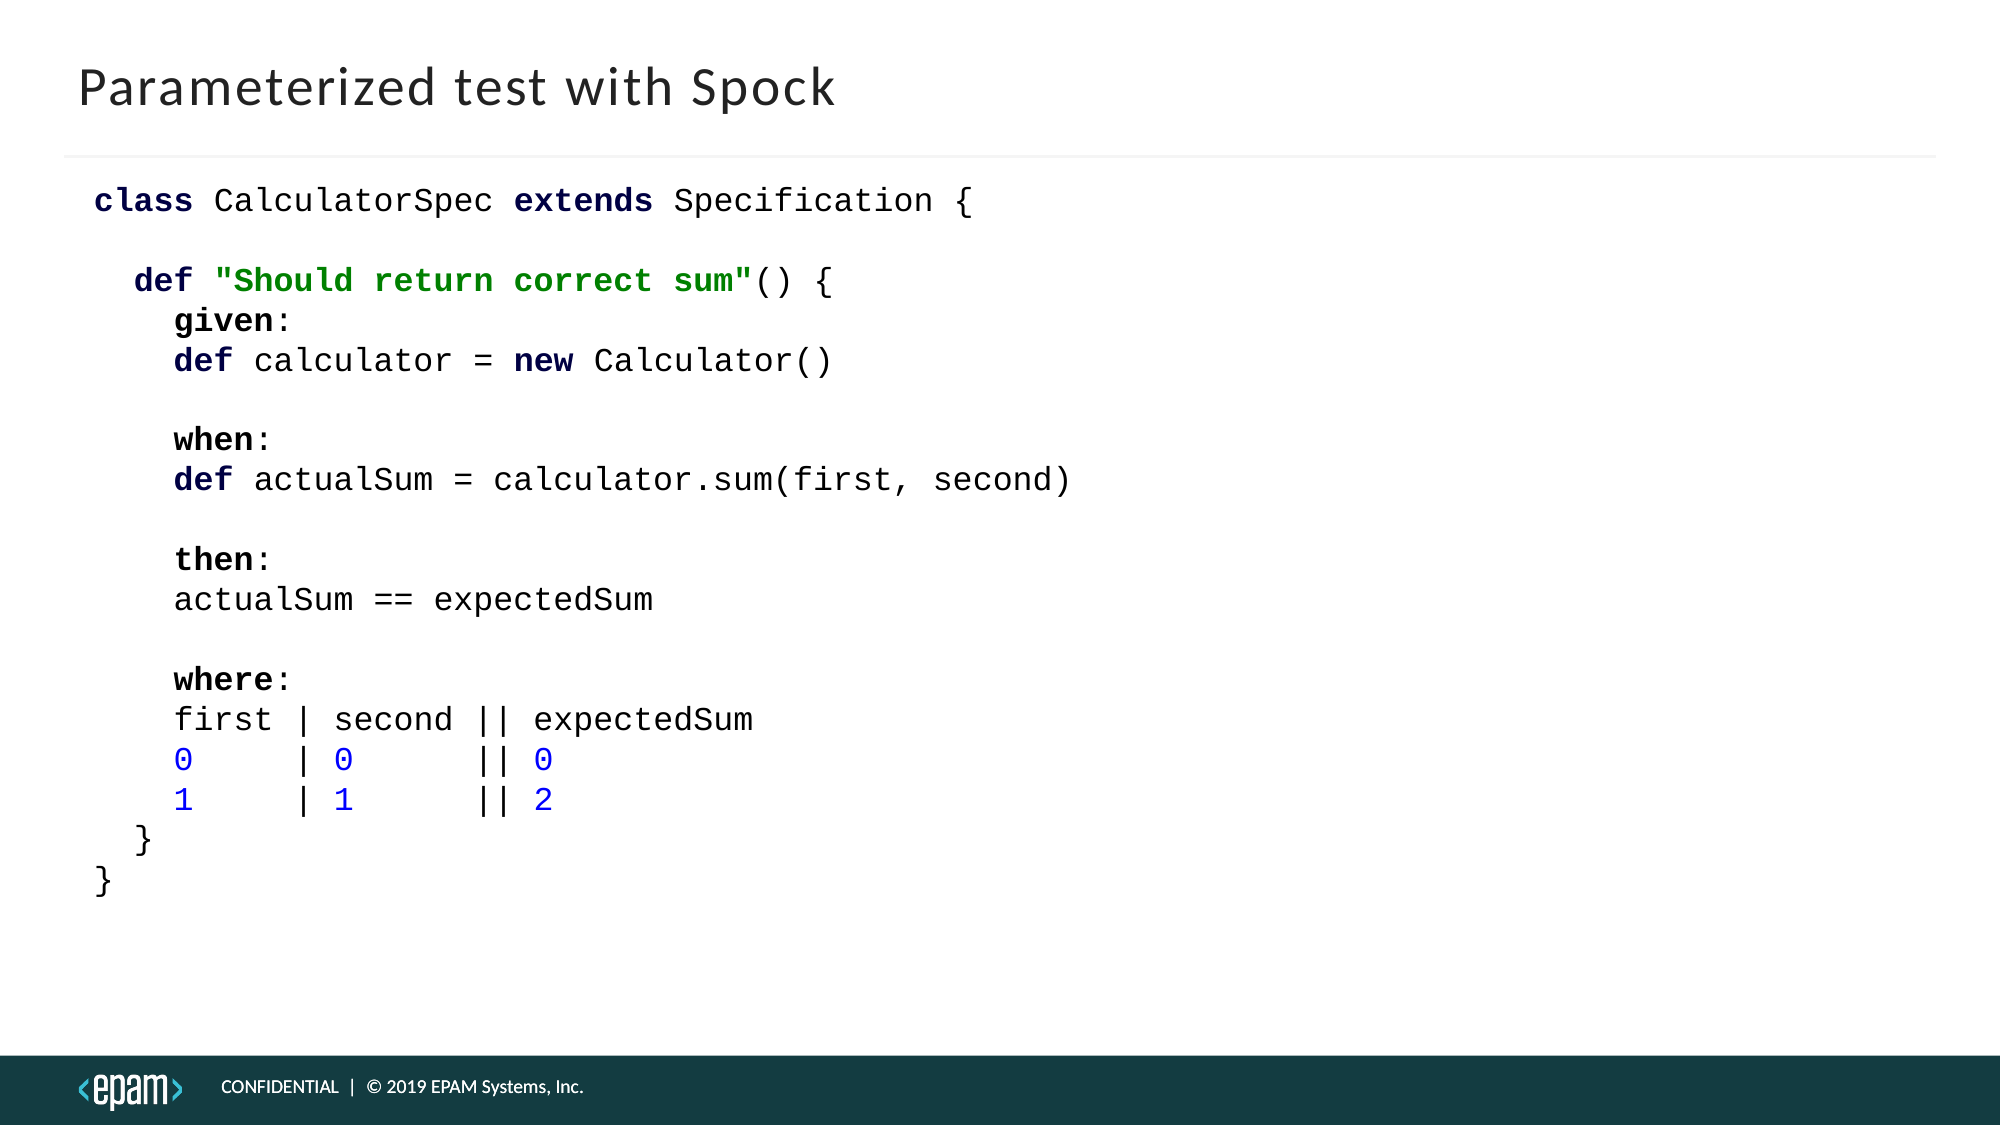

# Parameterized test with Spock
class CalculatorSpec extends Specification {
  def "Should return correct sum"() {
    given:
    def calculator = new Calculator()
    when:
    def actualSum = calculator.sum(first, second)
    then:
    actualSum == expectedSum
    where:
    first | second || expectedSum
    0     | 0      || 0
    1     | 1      || 2
  }
}
CONFIDENTIAL  |  © 2019 EPAM Systems, Inc.